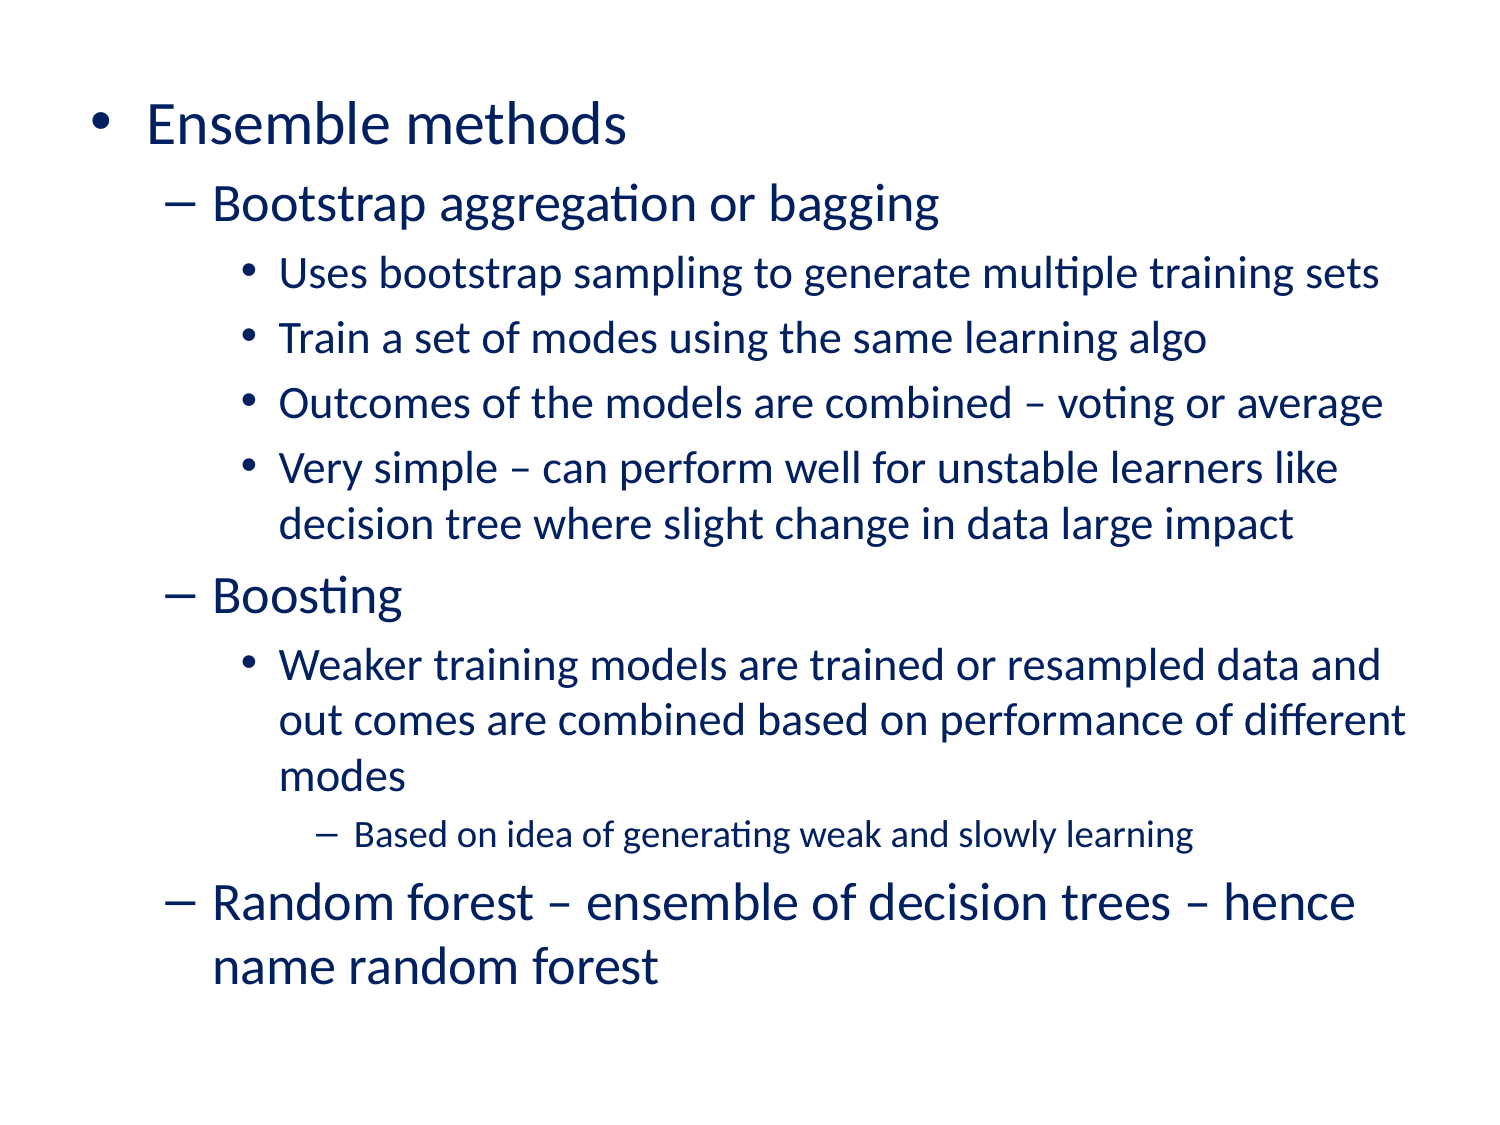

Ensemble methods
Bootstrap aggregation or bagging
Uses bootstrap sampling to generate multiple training sets
Train a set of modes using the same learning algo
Outcomes of the models are combined – voting or average
Very simple – can perform well for unstable learners like decision tree where slight change in data large impact
Boosting
Weaker training models are trained or resampled data and out comes are combined based on performance of different modes
Based on idea of generating weak and slowly learning
Random forest – ensemble of decision trees – hence name random forest